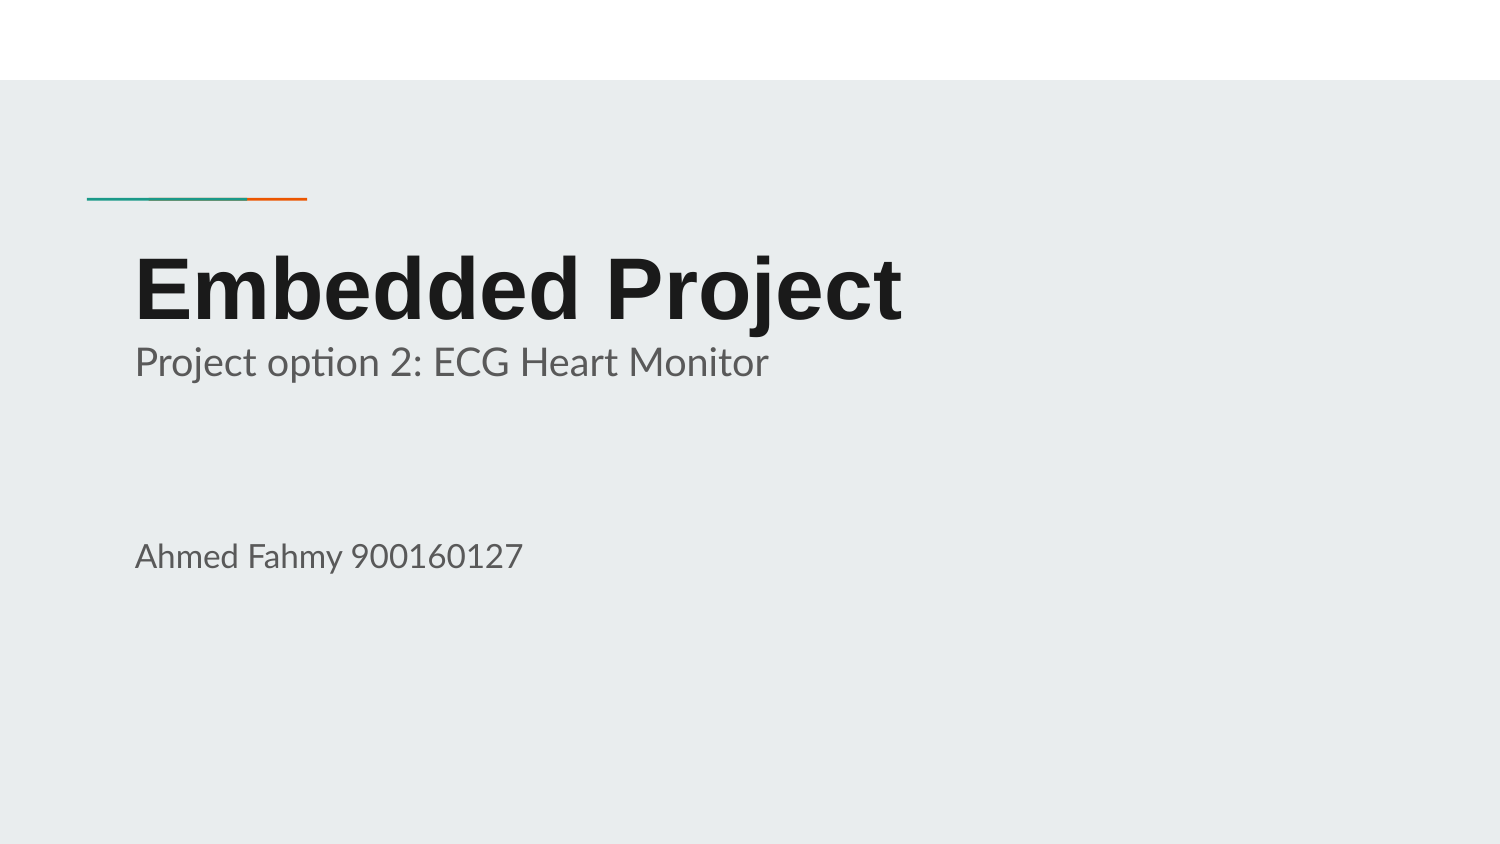

# Embedded Project
Project option 2: ECG Heart Monitor

Ahmed Fahmy 900160127